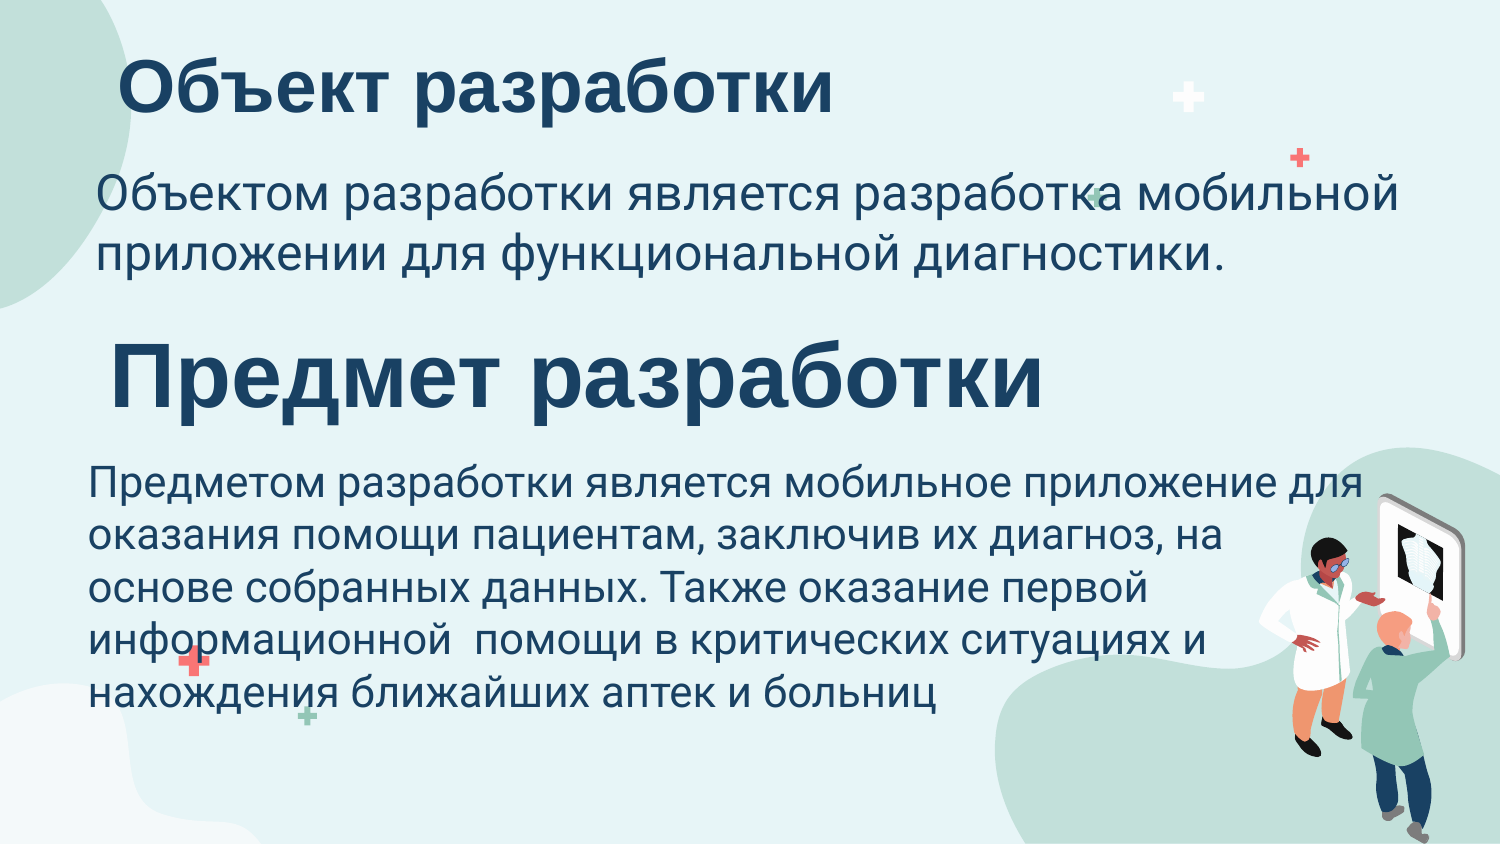

Объект разработки

Объектом разработки является разработка мобильной приложении для функциональной диагностики.

Предмет разработки
Предметом разработки является мобильное приложение для оказания помощи пациентам, заключив их диагноз, на основе собранных данных. Также оказание первой информационной  помощи в критических ситуациях и нахождения ближайших аптек и больниц